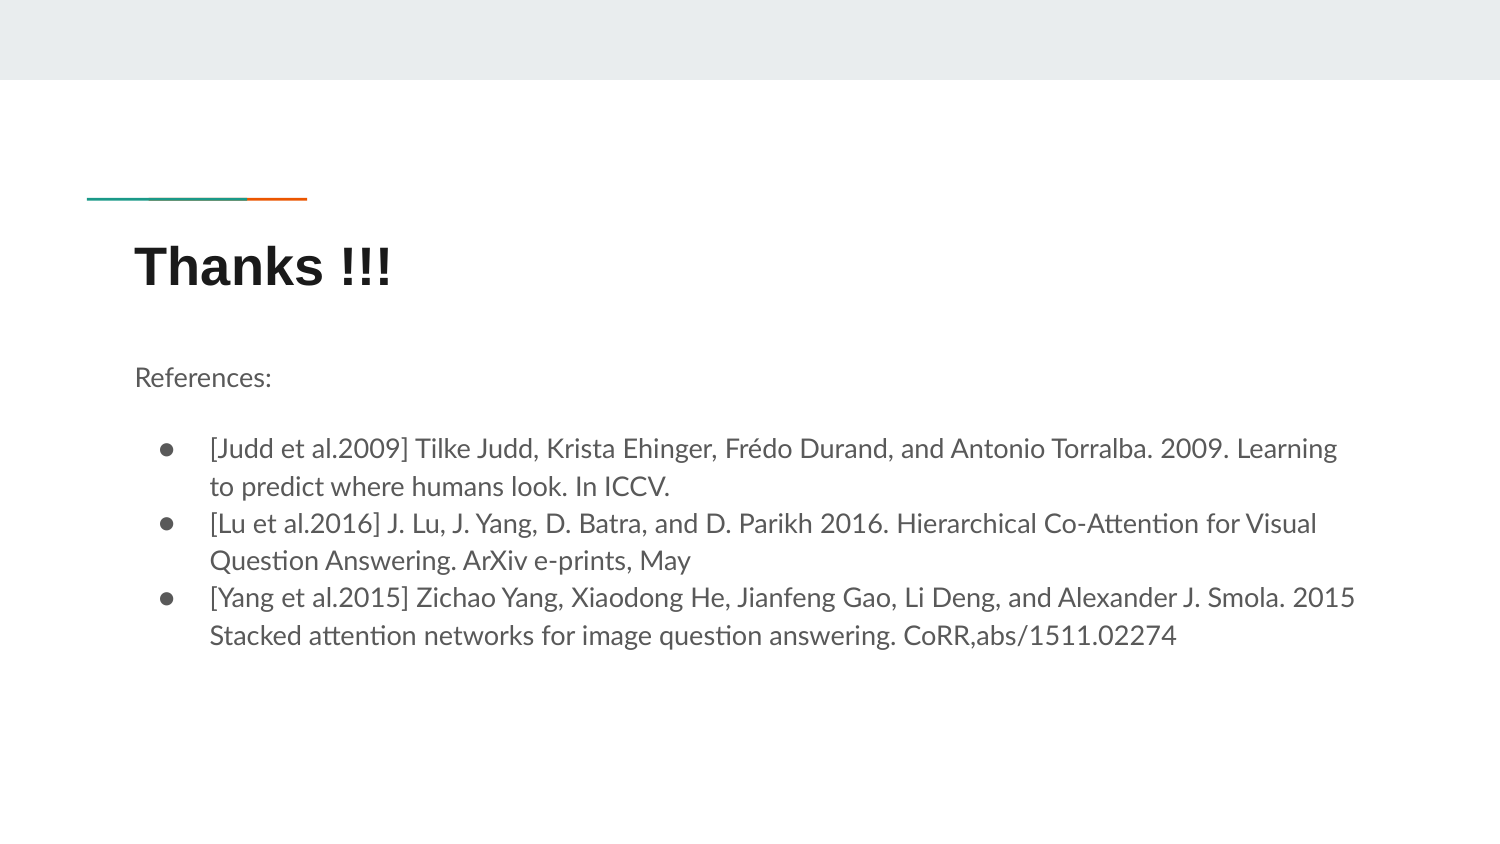

# Thanks !!!
References:
[Judd et al.2009] Tilke Judd, Krista Ehinger, Frédo Durand, and Antonio Torralba. 2009. Learning to predict where humans look. In ICCV.
[Lu et al.2016] J. Lu, J. Yang, D. Batra, and D. Parikh 2016. Hierarchical Co-Attention for Visual Question Answering. ArXiv e-prints, May
[Yang et al.2015] Zichao Yang, Xiaodong He, Jianfeng Gao, Li Deng, and Alexander J. Smola. 2015 Stacked attention networks for image question answering. CoRR,abs/1511.02274